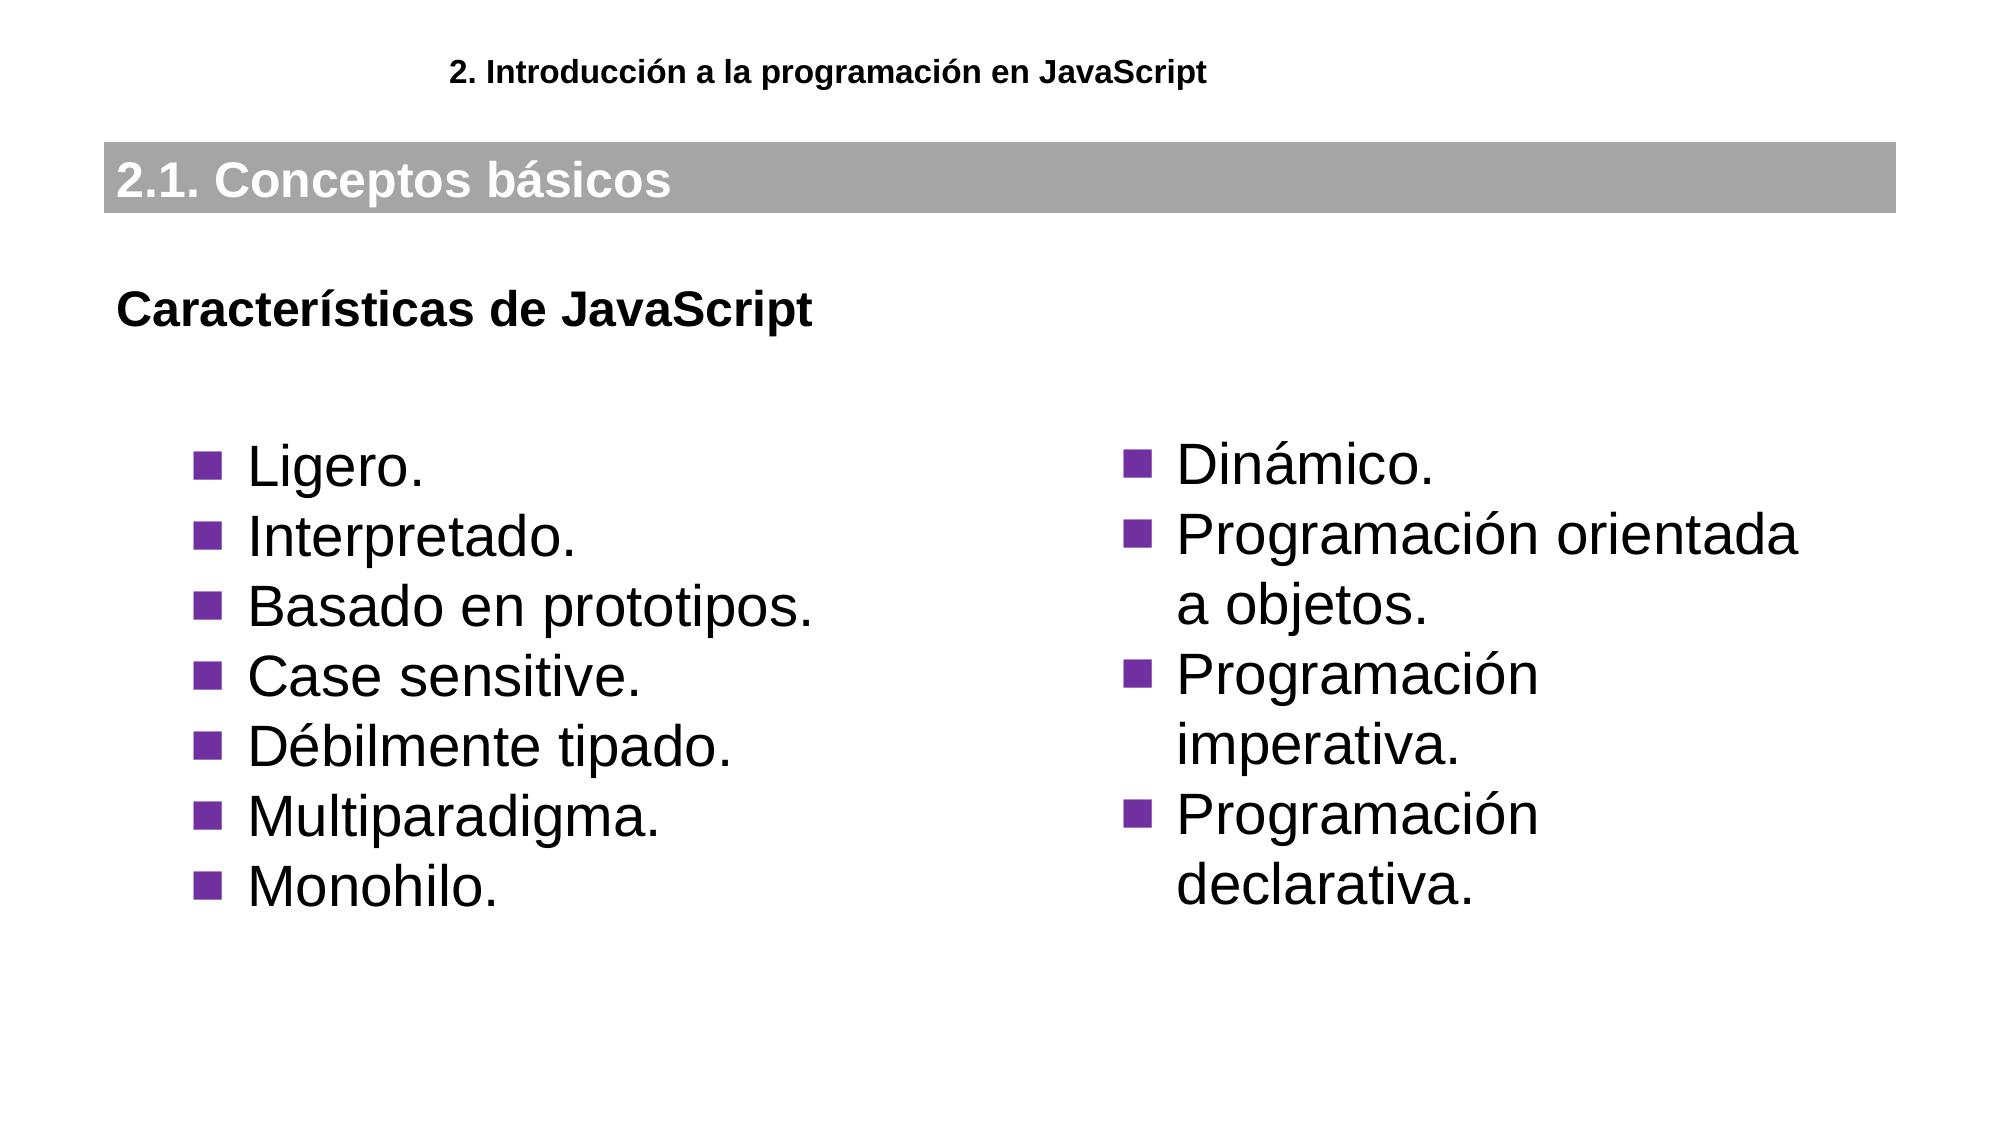

2. Introducción a la programación en JavaScript
2.1. Conceptos básicos
Características de JavaScript
Dinámico.
Programación orientada a objetos.
Programación imperativa.
Programación declarativa.

Ligero.
Interpretado.
Basado en prototipos.
Case sensitive.
Débilmente tipado.
Multiparadigma.
Monohilo.